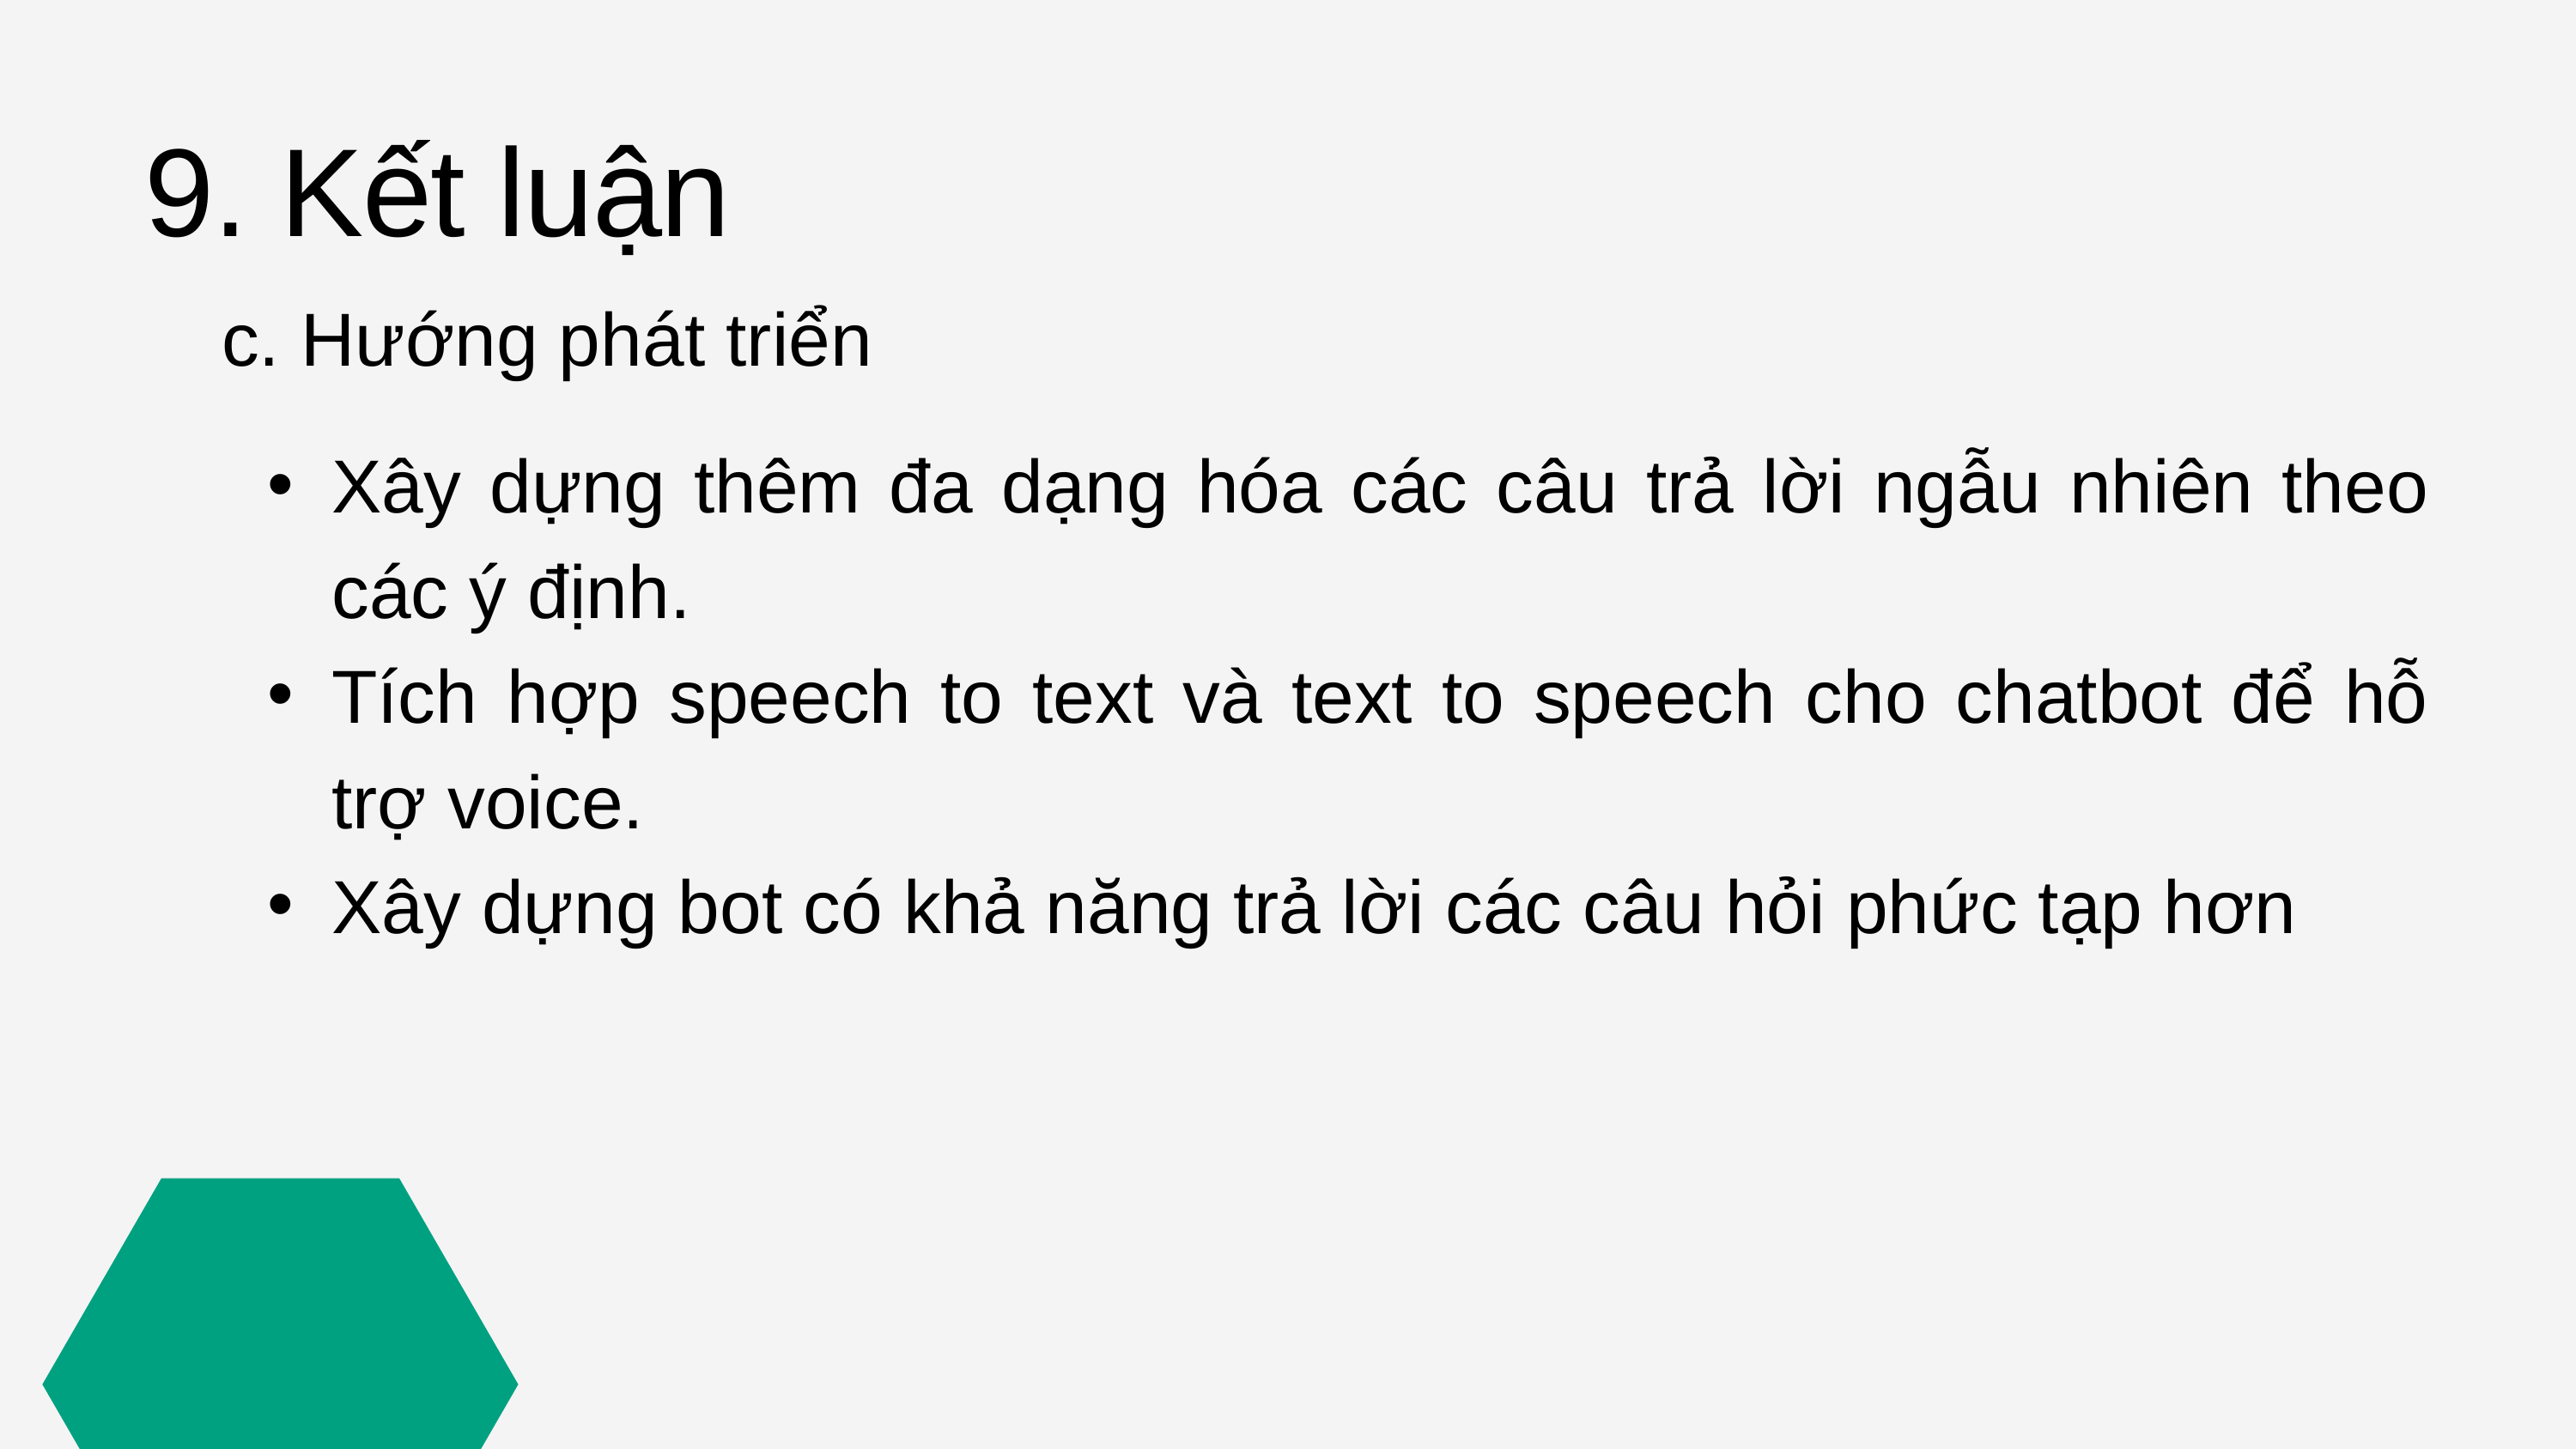

9. Kết luận
c. Hướng phát triển
Xây dựng thêm đa dạng hóa các câu trả lời ngẫu nhiên theo các ý định.
Tích hợp speech to text và text to speech cho chatbot để hỗ trợ voice.
Xây dựng bot có khả năng trả lời các câu hỏi phức tạp hơn